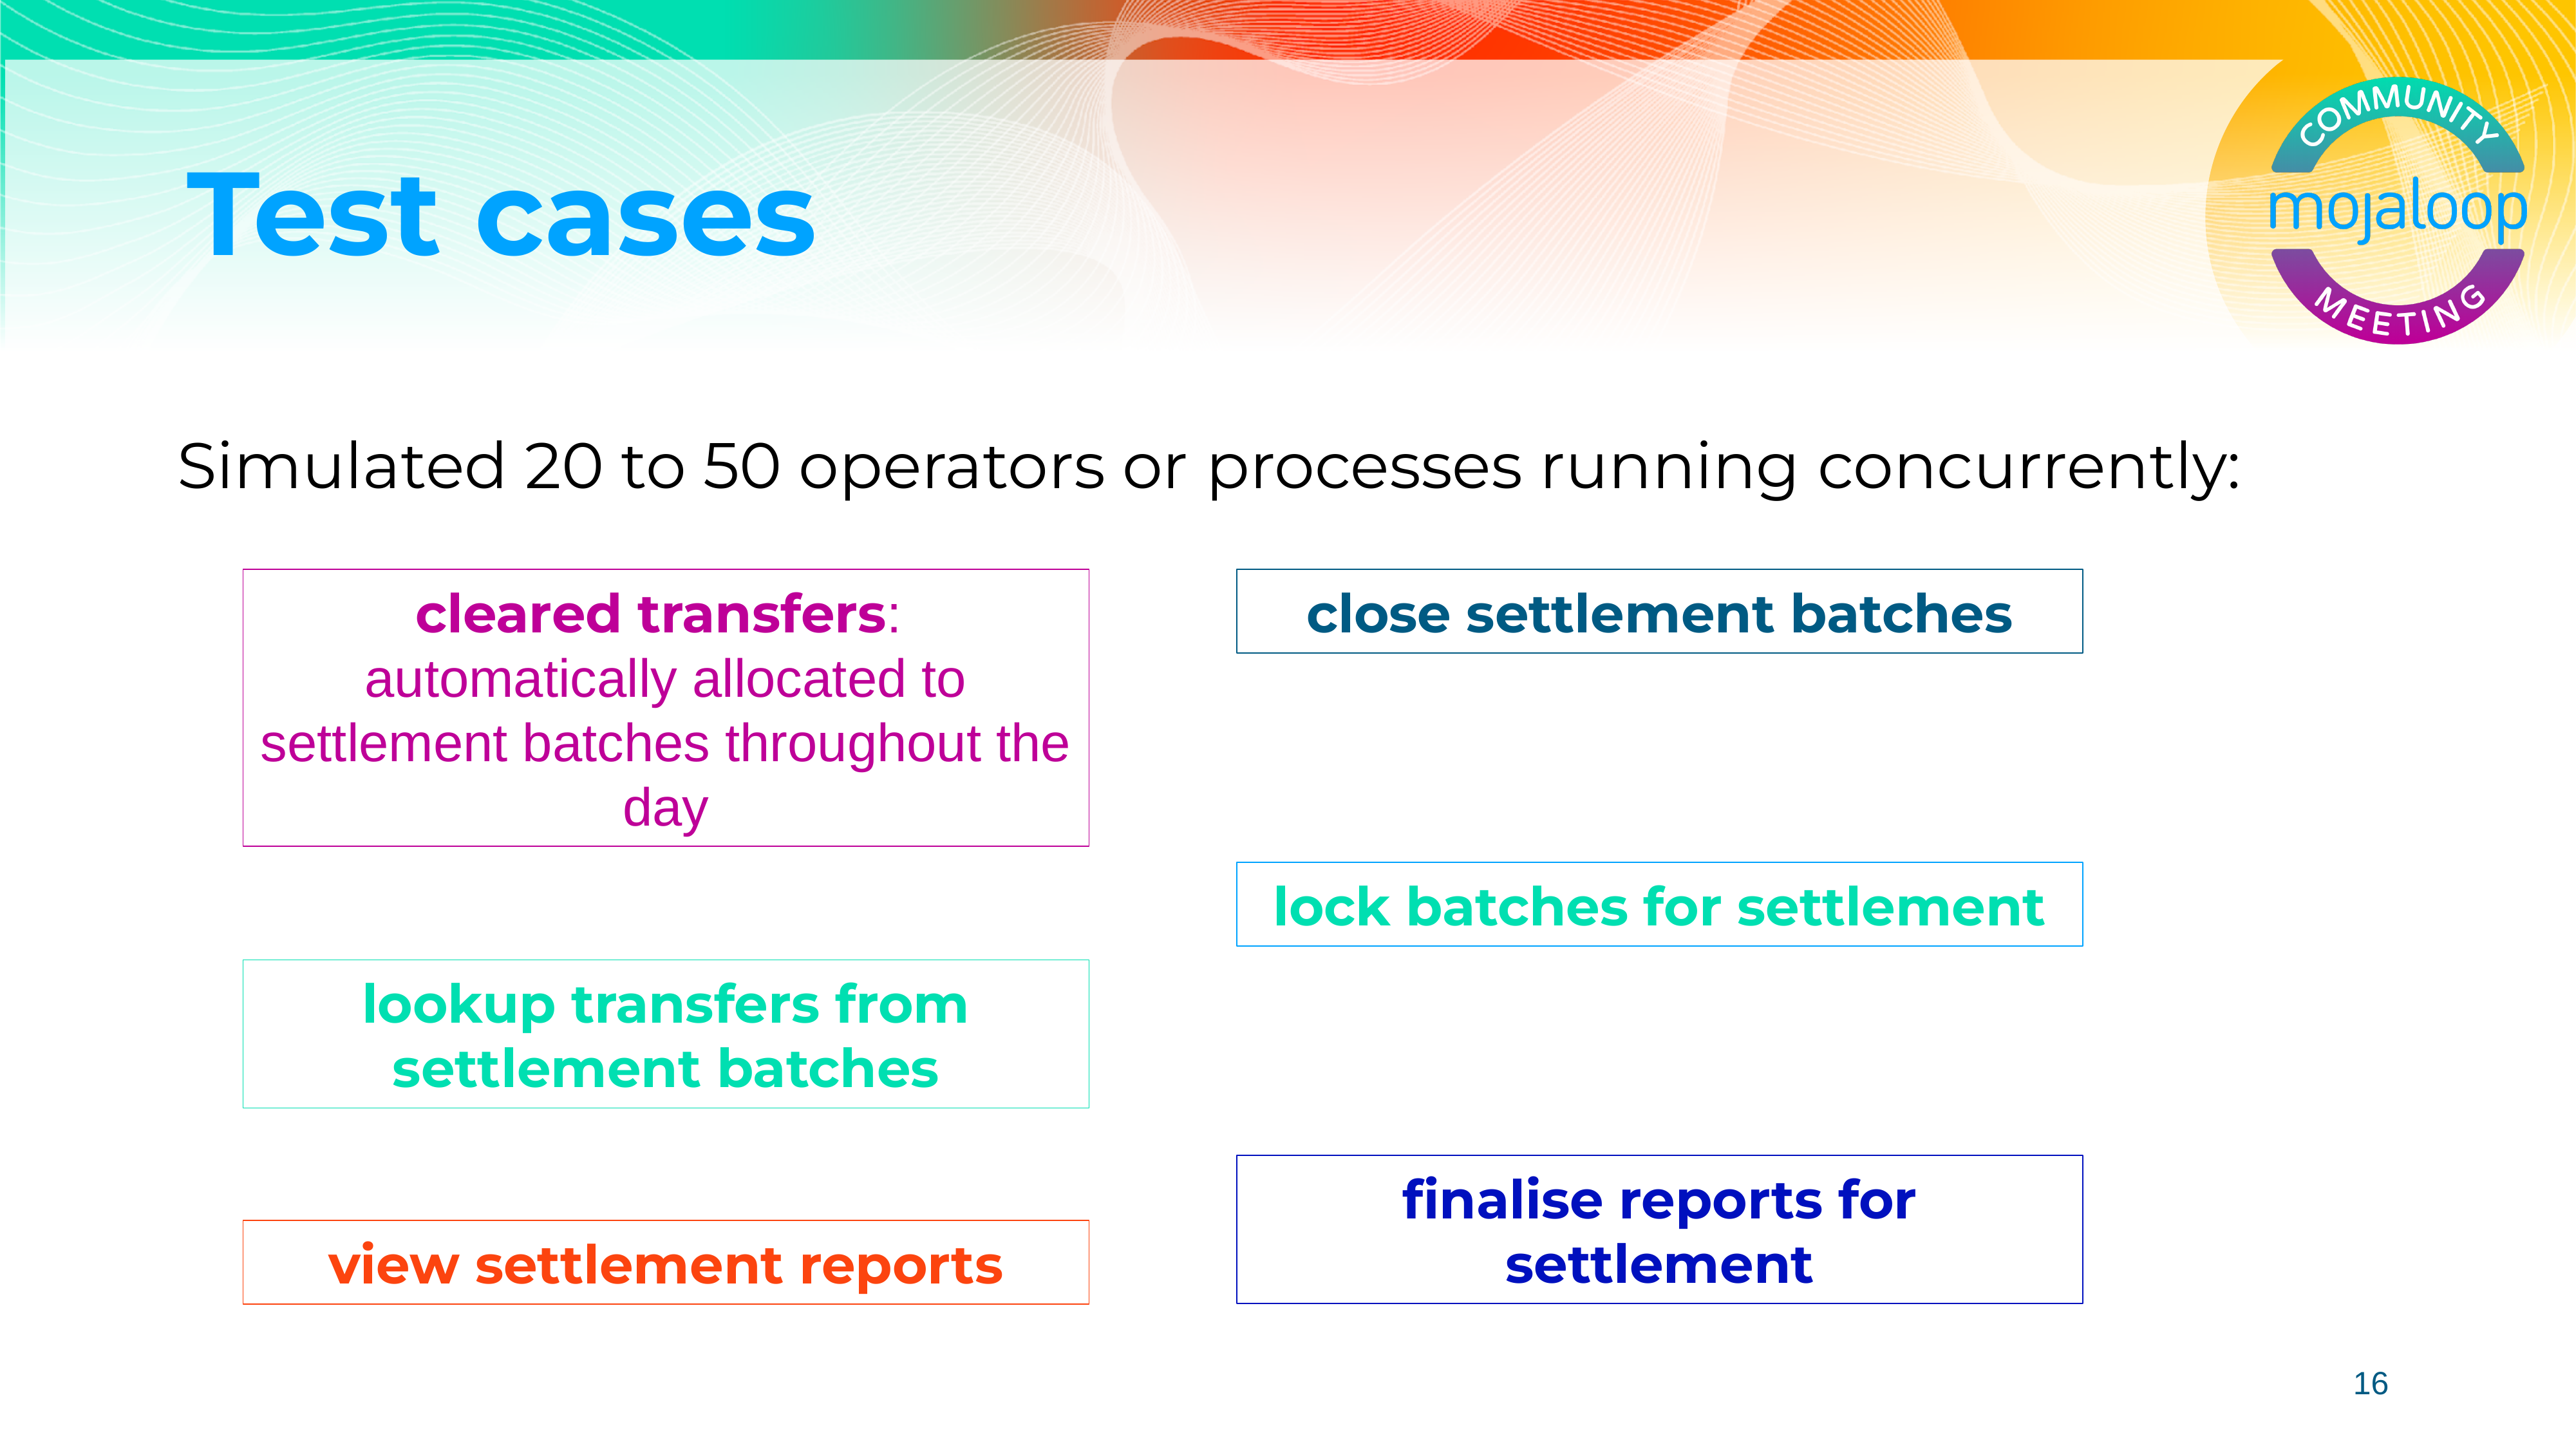

Test cases
Simulated 20 to 50 operators or processes running concurrently:

cleared transfers:
automatically allocated to settlement batches throughout the day
close settlement batches
lock batches for settlement
lookup transfers from settlement batches
finalise reports for settlement
view settlement reports
16